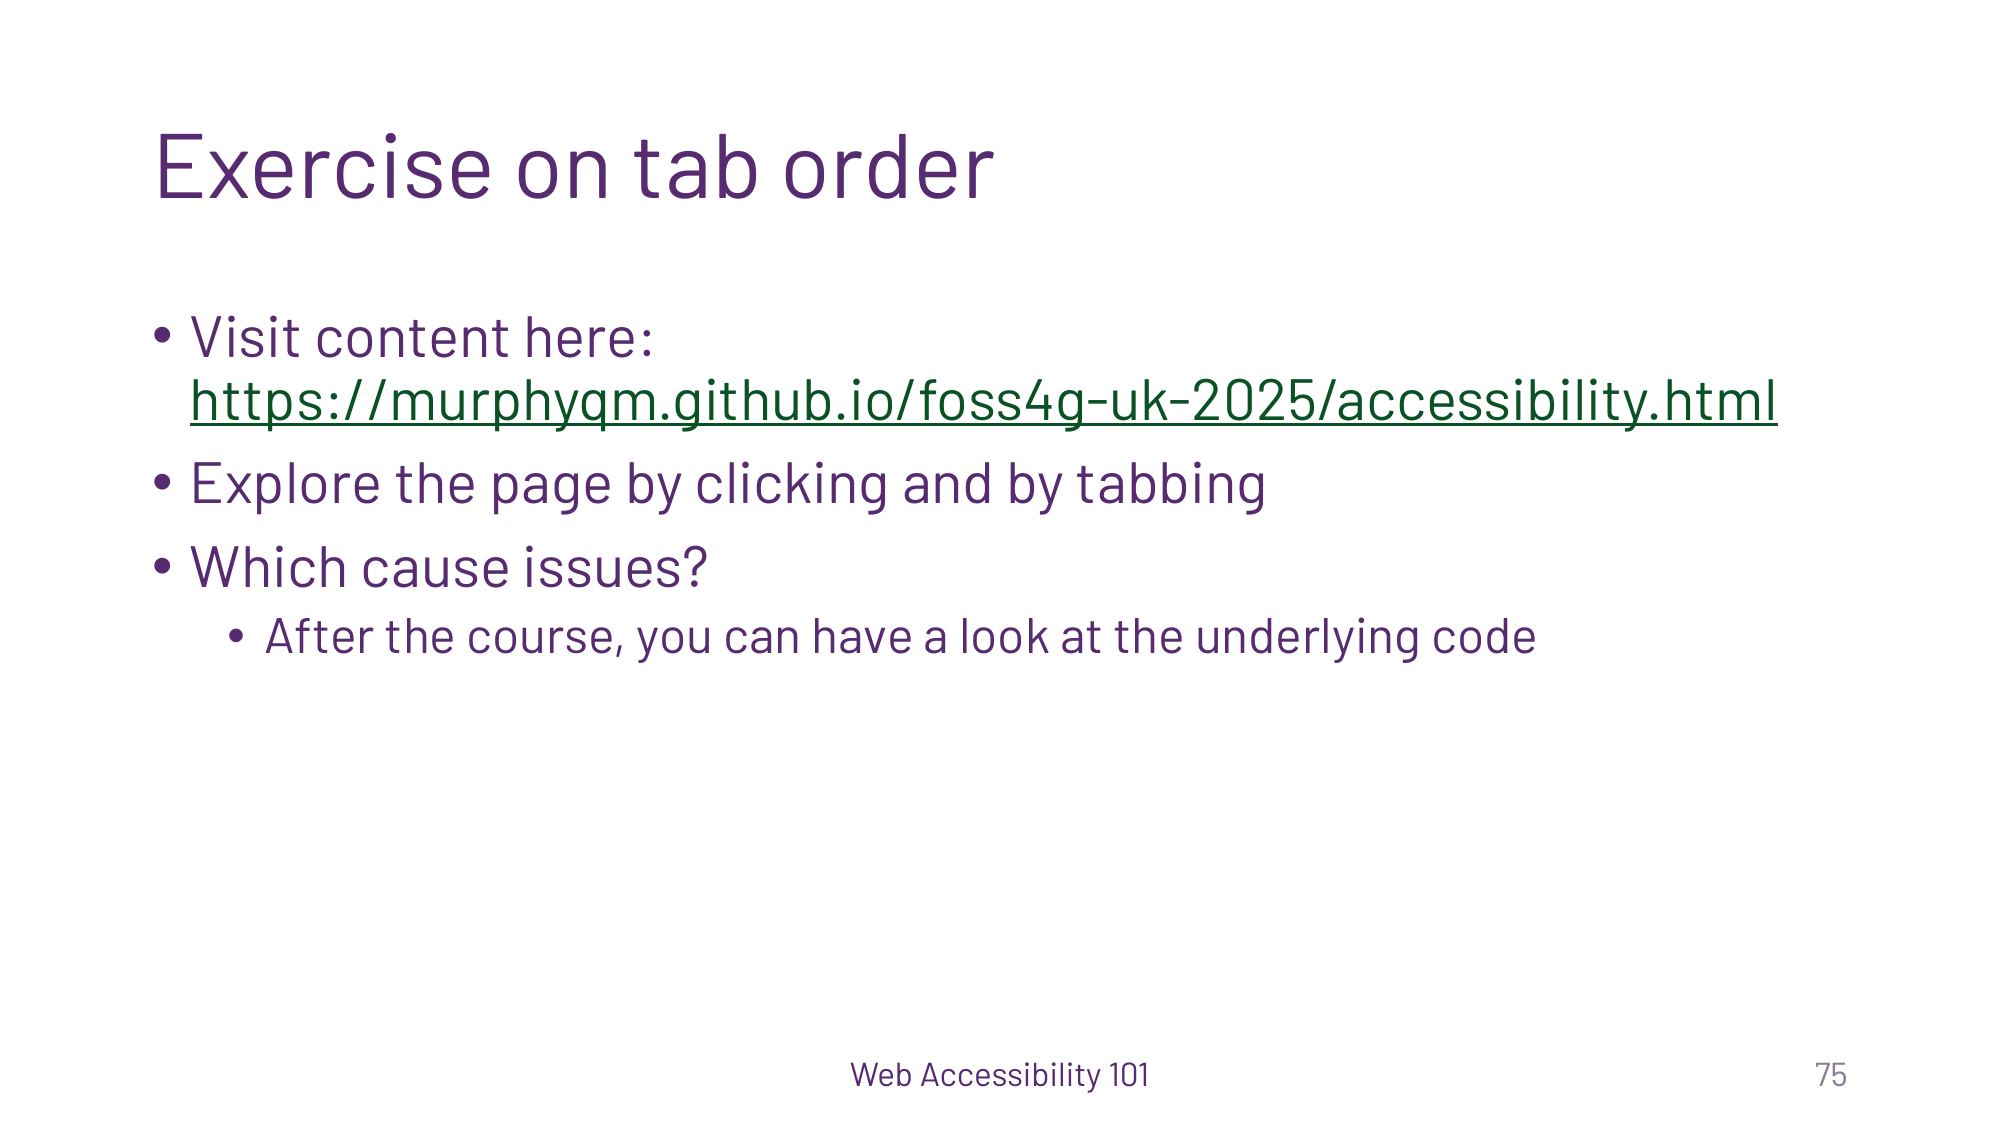

# Exercise on tab order
Visit content here: https://murphyqm.github.io/foss4g-uk-2025/accessibility.html
Explore the page by clicking and by tabbing
Which cause issues?
After the course, you can have a look at the underlying code
Web Accessibility 101
75